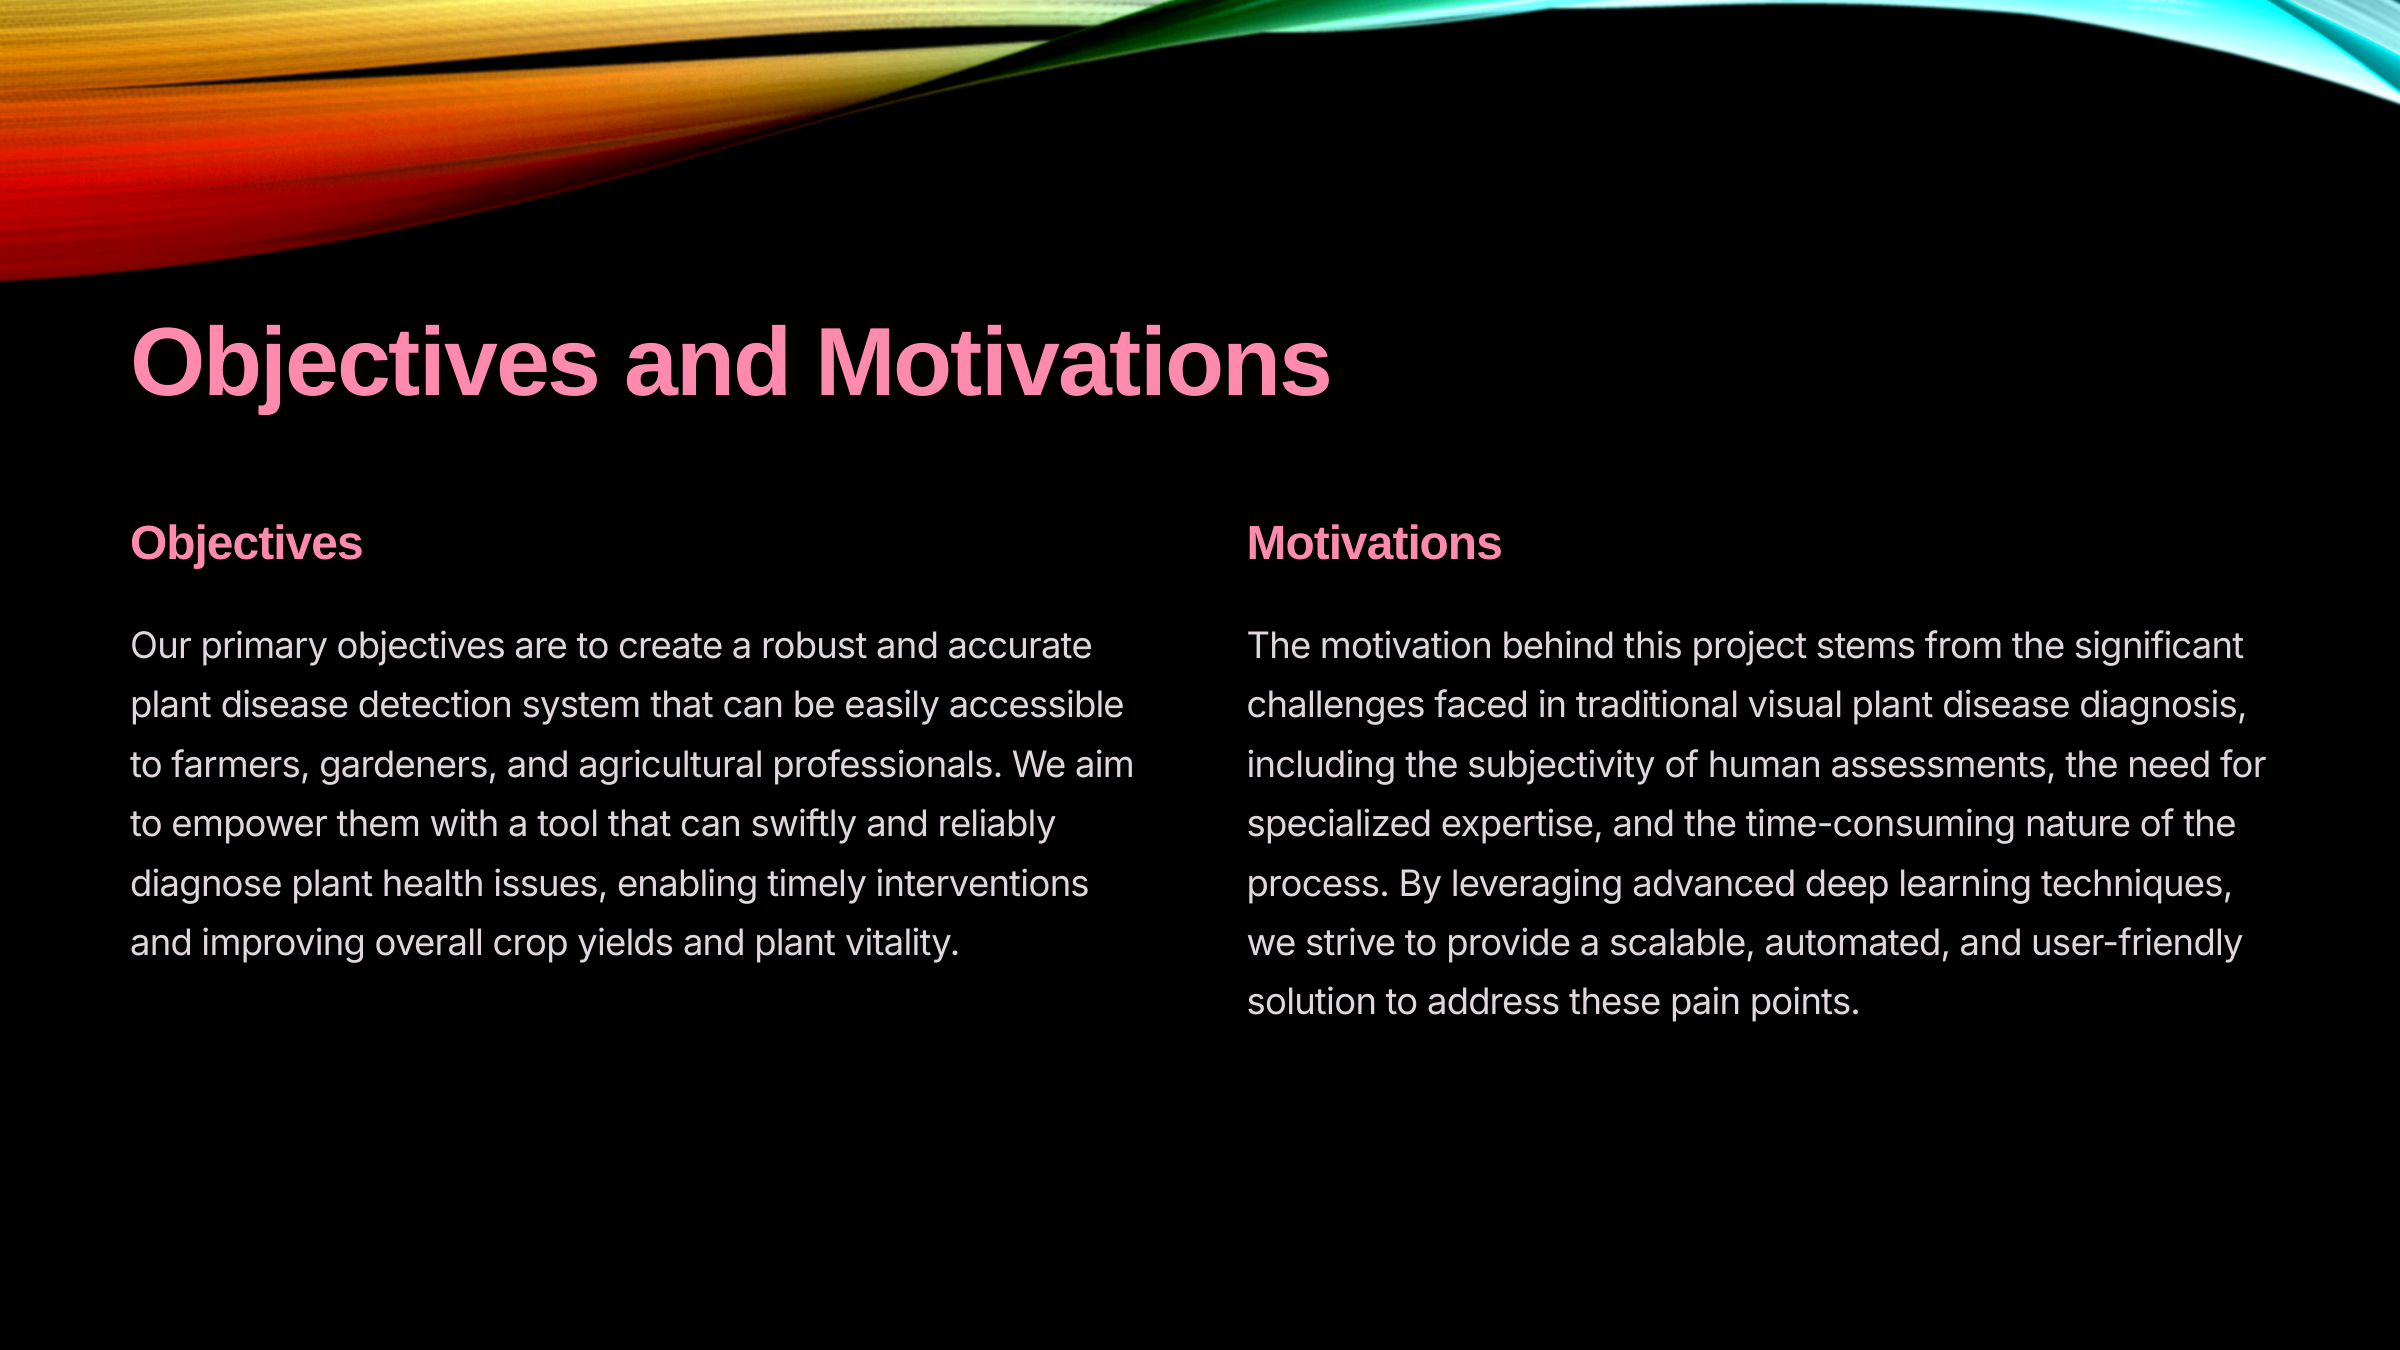

Objectives and Motivations
Objectives
Motivations
Our primary objectives are to create a robust and accurate plant disease detection system that can be easily accessible to farmers, gardeners, and agricultural professionals. We aim to empower them with a tool that can swiftly and reliably diagnose plant health issues, enabling timely interventions and improving overall crop yields and plant vitality.
The motivation behind this project stems from the significant challenges faced in traditional visual plant disease diagnosis, including the subjectivity of human assessments, the need for specialized expertise, and the time-consuming nature of the process. By leveraging advanced deep learning techniques, we strive to provide a scalable, automated, and user-friendly solution to address these pain points.